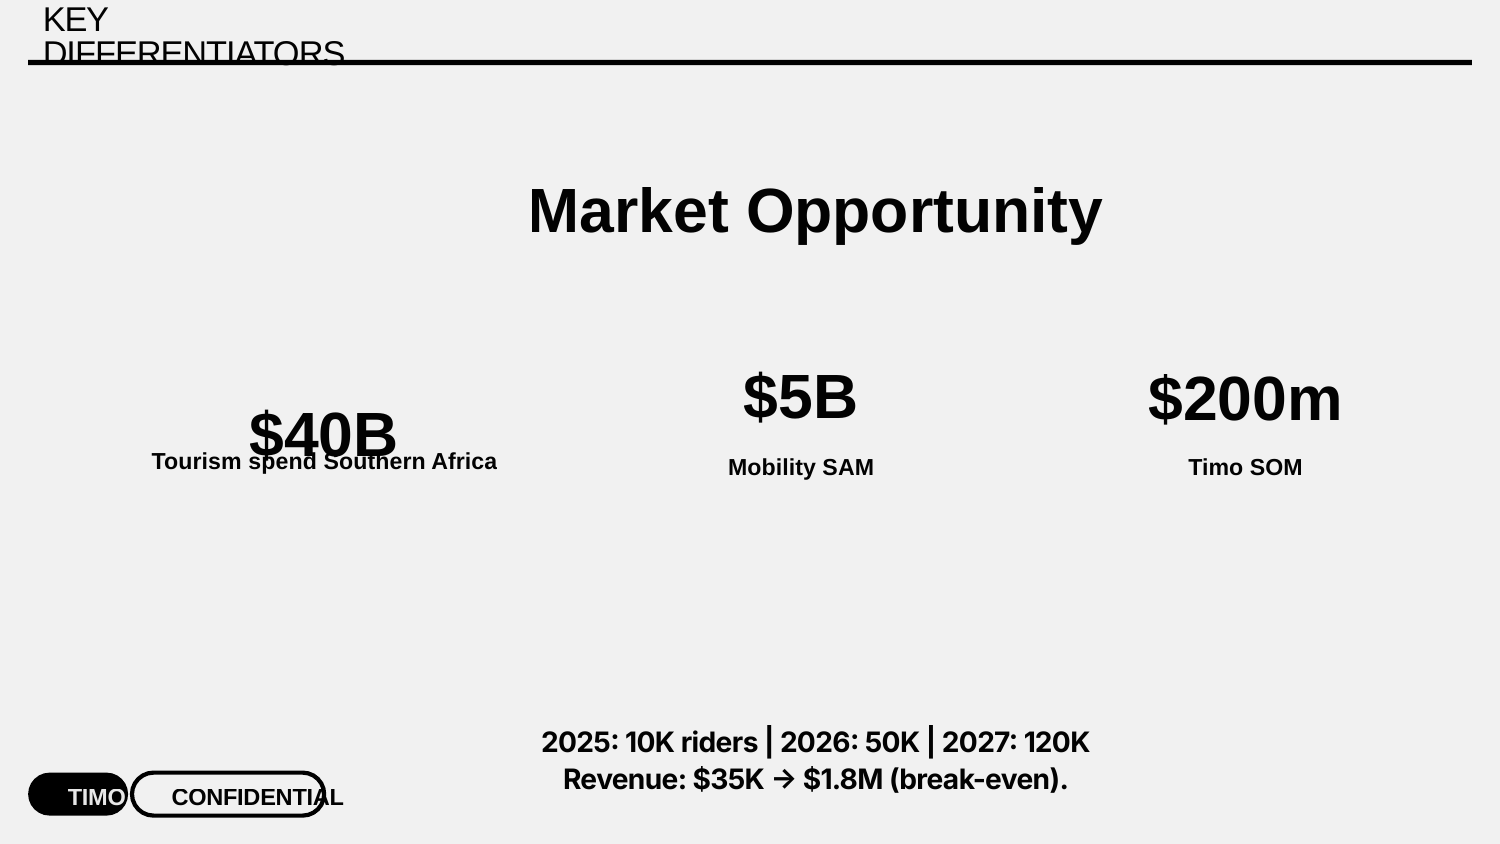

Technical
Differentiation
Mobile money /
stablecoins
Timo doesn’t need a constant internet connection to function - and can even operate via bluetooth connection.
Rides are cashless,
enhancing safety and convenience
and allowing people without bank accounts to benefit from the platform

Highly scalable
Identity + Trust  Layer
Timo utilises auto-failover and auto-load balancing - ensuring the app has zero downtime and smooth, reliable service
All riders and drivers are credentialled using an interoperable identity layer - improving trust and safety incrementally.
KEY DIFFERENTIATORS

Market Opportunity
$40B
$5B
$200m
Tourism spend Southern Africa
Mobility SAM
Timo SOM
2025: 10K riders | 2026: 50K | 2027: 120K
Revenue: $35K → $1.8M (break-even).

TIMO
CONFIDENTIAL